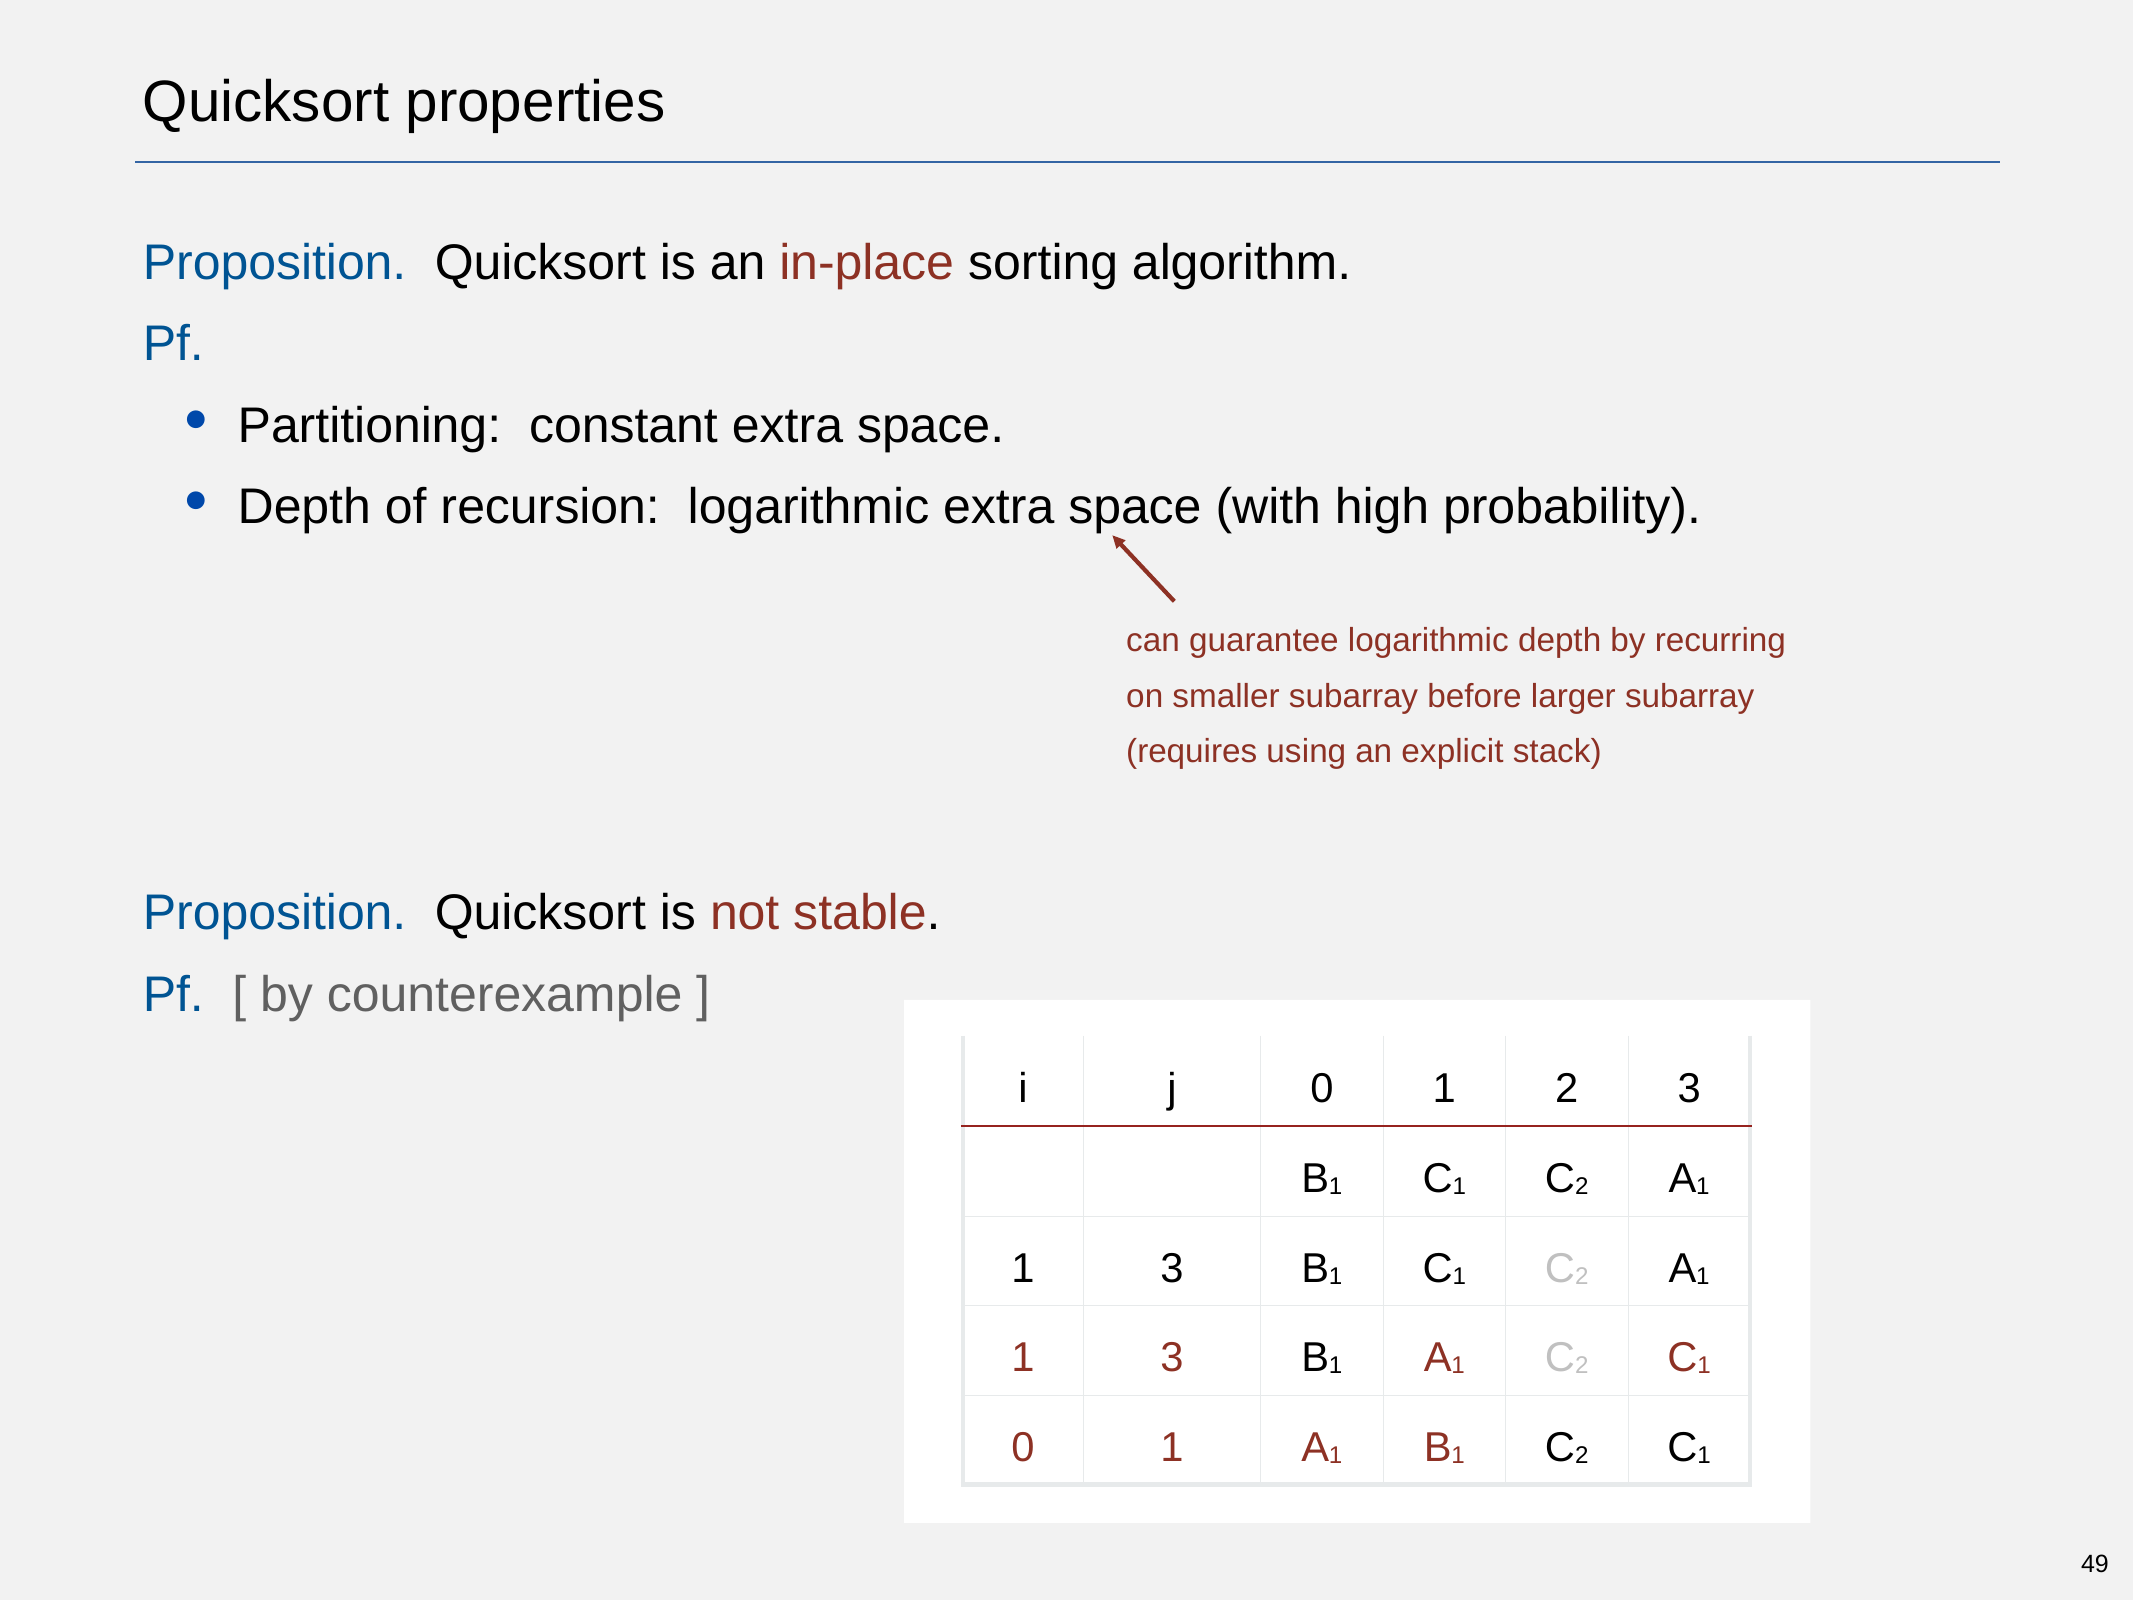

# Quicksort properties
Proposition.  Quicksort is an in-place sorting algorithm.
Pf.
Partitioning:  constant extra space.
Depth of recursion:  logarithmic extra space (with high probability).
Proposition.  Quicksort is not stable.
Pf.  [ by counterexample ]

can guarantee logarithmic depth by recurring
on smaller subarray before larger subarray
(requires using an explicit stack)

| i | j | 0 | 1 | 2 | 3 |
| --- | --- | --- | --- | --- | --- |
|  |  | B1 | C1 | C2 | A1 |
| 1 | 3 | B1 | C1 | C2 | A1 |
| 1 | 3 | B1 | A1 | C2 | C1 |
| 0 | 1 | A1 | B1 | C2 | C1 |
49